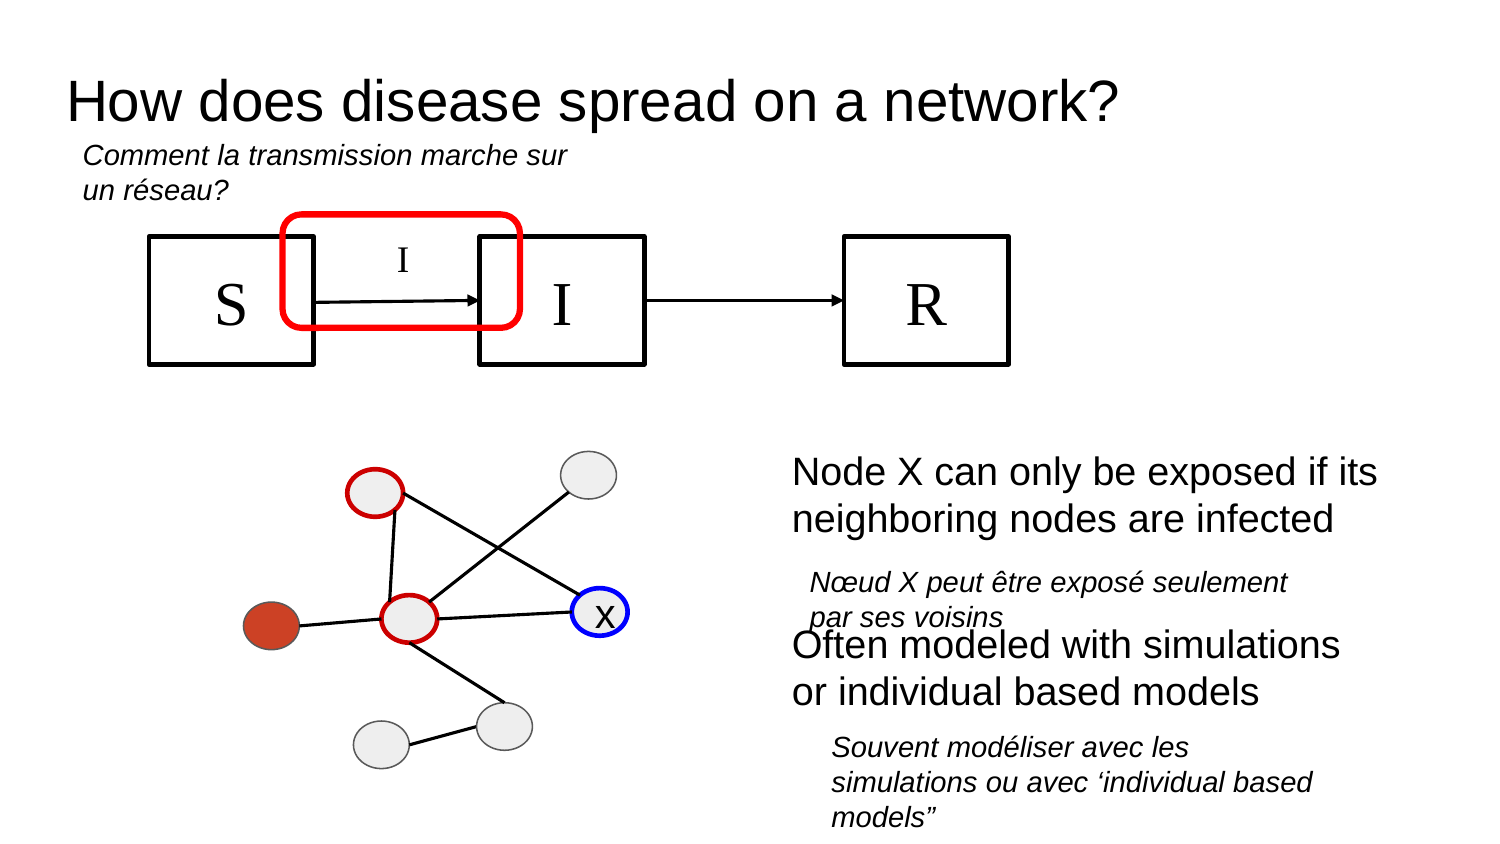

# How does disease spread on a network?
Comment la transmission marche sur un réseau?

𝛾
𝛽I
I
S
R
Node X can only be exposed if its neighboring nodes are infected

x

Nœud X peut être exposé seulement par ses voisins
Often modeled with simulations or individual based models
Souvent modéliser avec les simulations ou avec ‘individual based models”